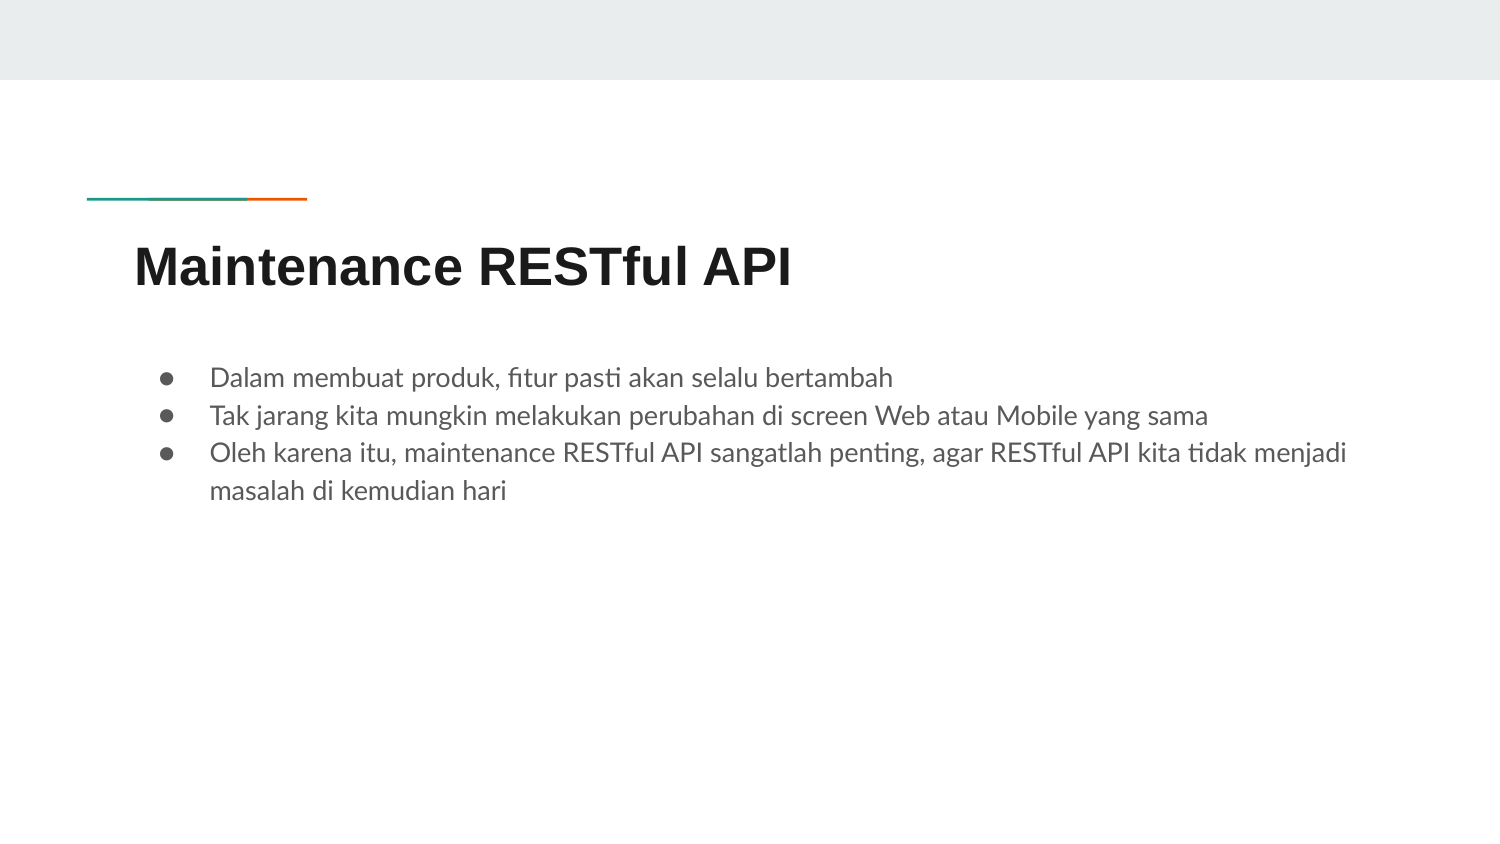

# Maintenance RESTful API
Dalam membuat produk, fitur pasti akan selalu bertambah
Tak jarang kita mungkin melakukan perubahan di screen Web atau Mobile yang sama
Oleh karena itu, maintenance RESTful API sangatlah penting, agar RESTful API kita tidak menjadi masalah di kemudian hari